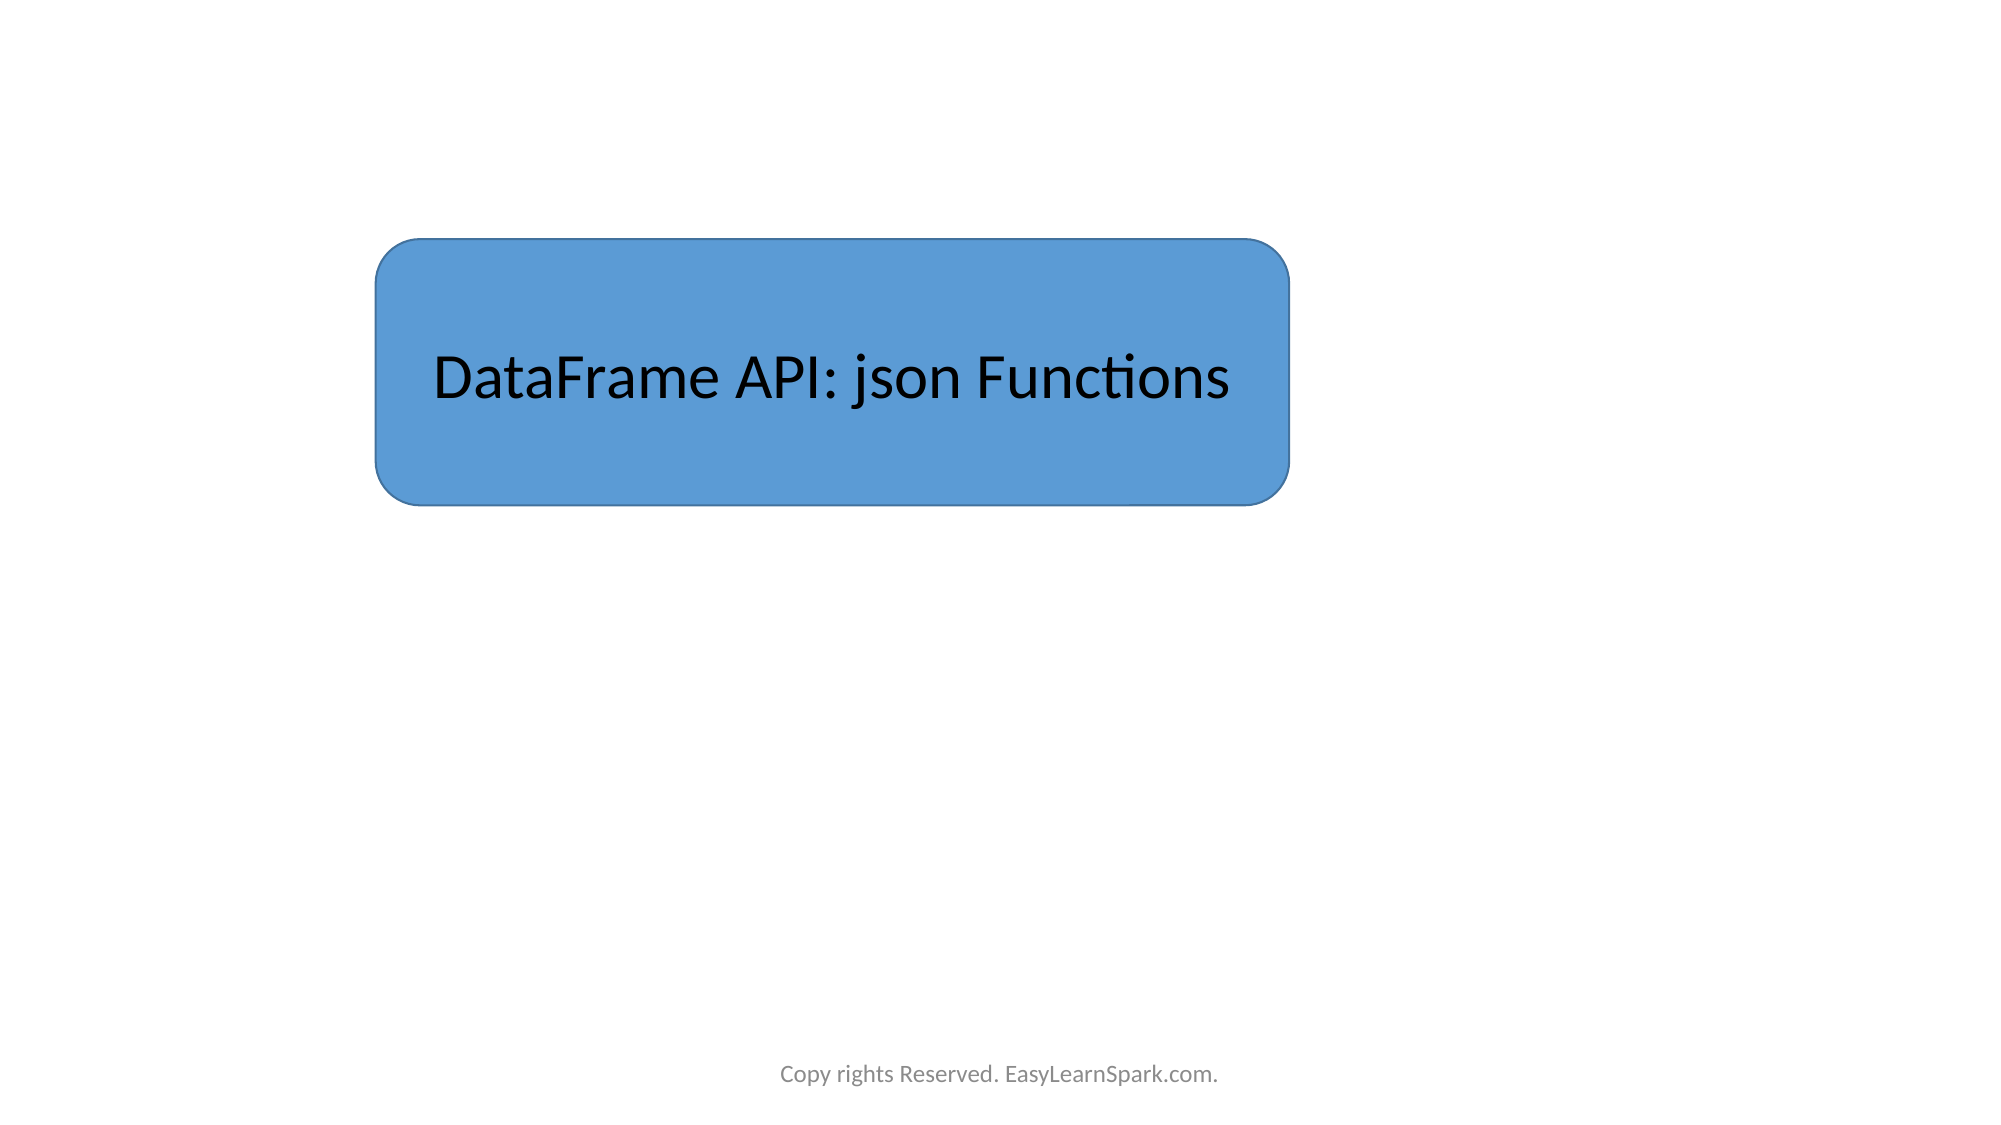

DataFrame API: json Functions
Copy rights Reserved. EasyLearnSpark.com.